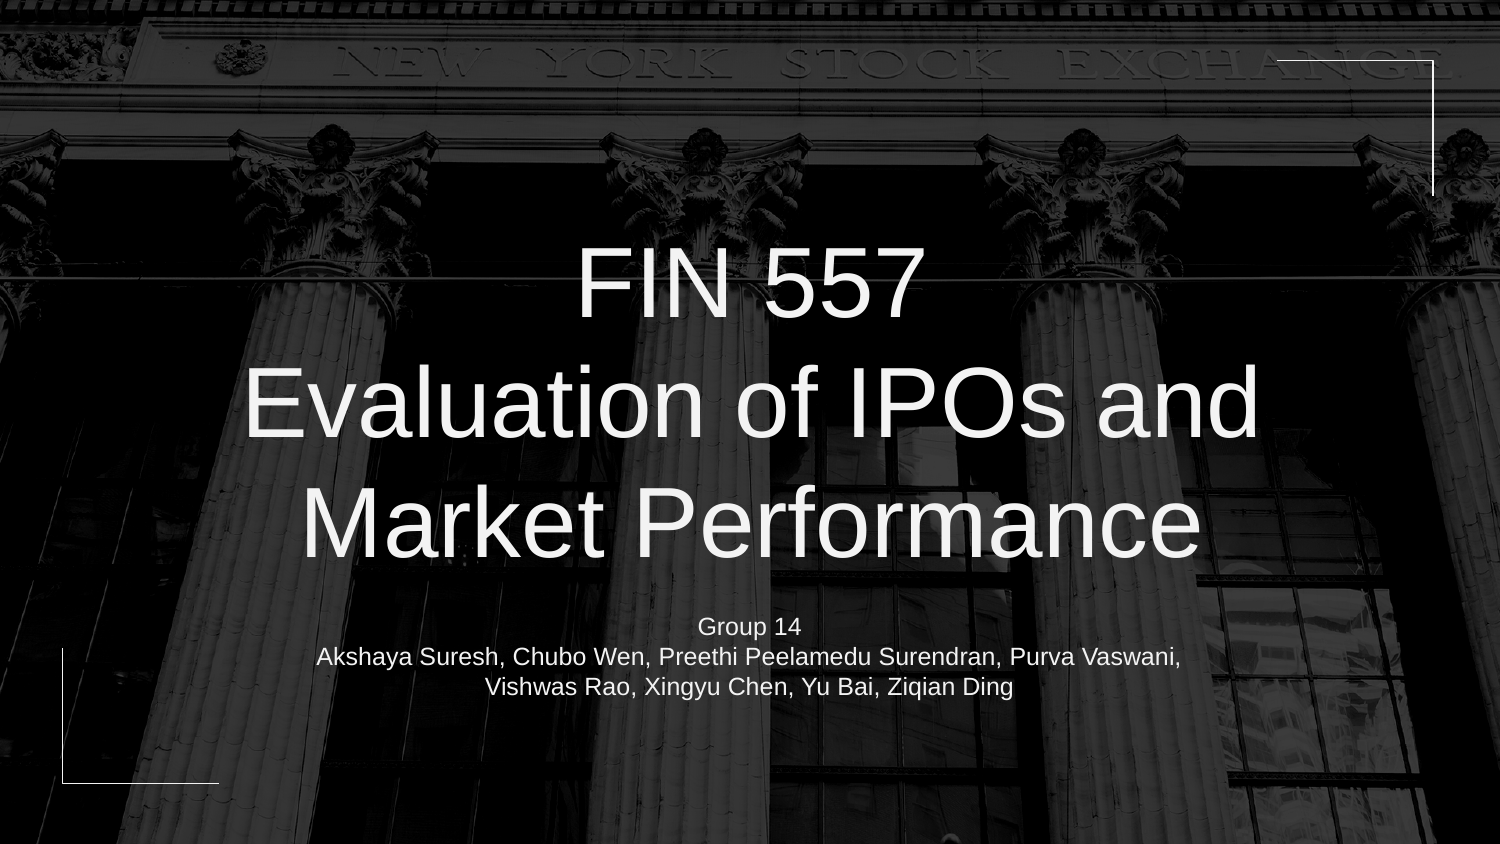

# FIN 557
Evaluation of IPOs and Market Performance
Group 14
Akshaya Suresh, Chubo Wen, Preethi Peelamedu Surendran, Purva Vaswani, Vishwas Rao, Xingyu Chen, Yu Bai, Ziqian Ding